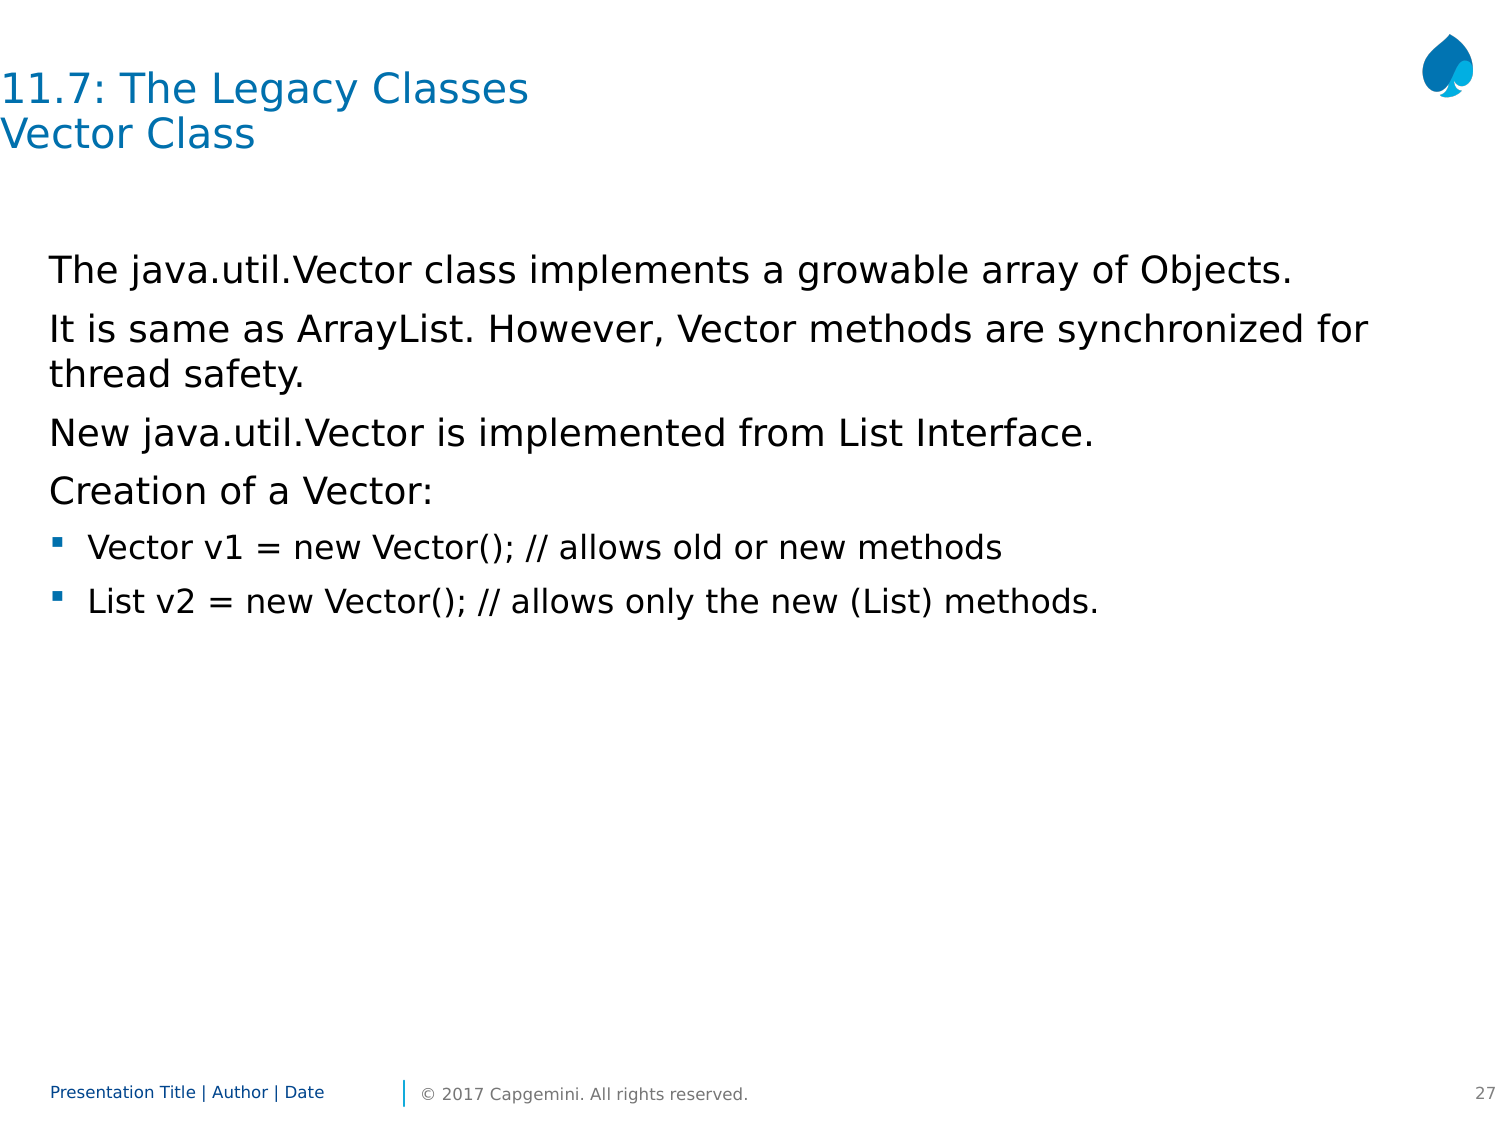

11.7: The Legacy Classes
Vector Class
The java.util.Vector class implements a growable array of Objects.
It is same as ArrayList. However, Vector methods are synchronized for thread safety.
New java.util.Vector is implemented from List Interface.
Creation of a Vector:
Vector v1 = new Vector(); // allows old or new methods
List v2 = new Vector(); // allows only the new (List) methods.